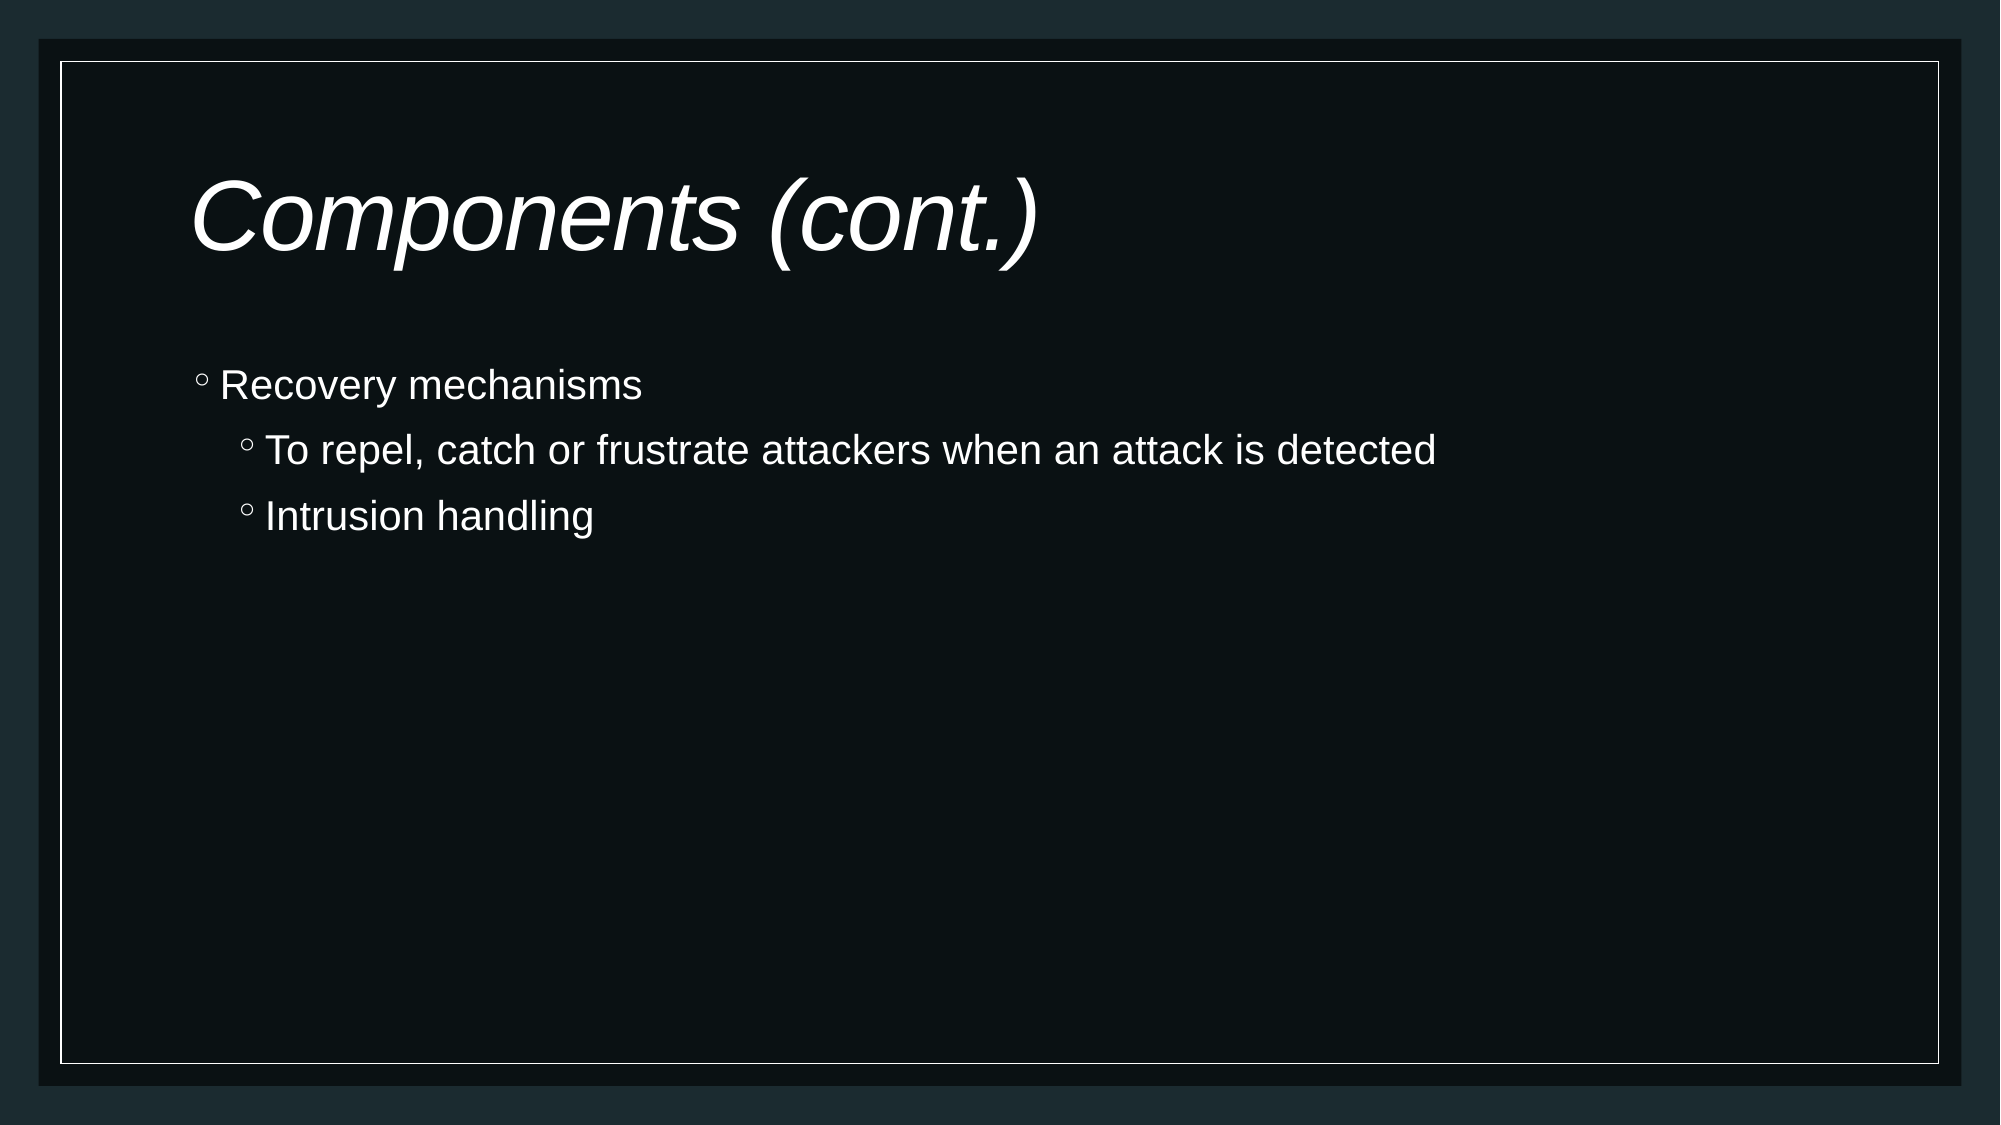

# Components (cont.)
Recovery mechanisms
To repel, catch or frustrate attackers when an attack is detected
Intrusion handling